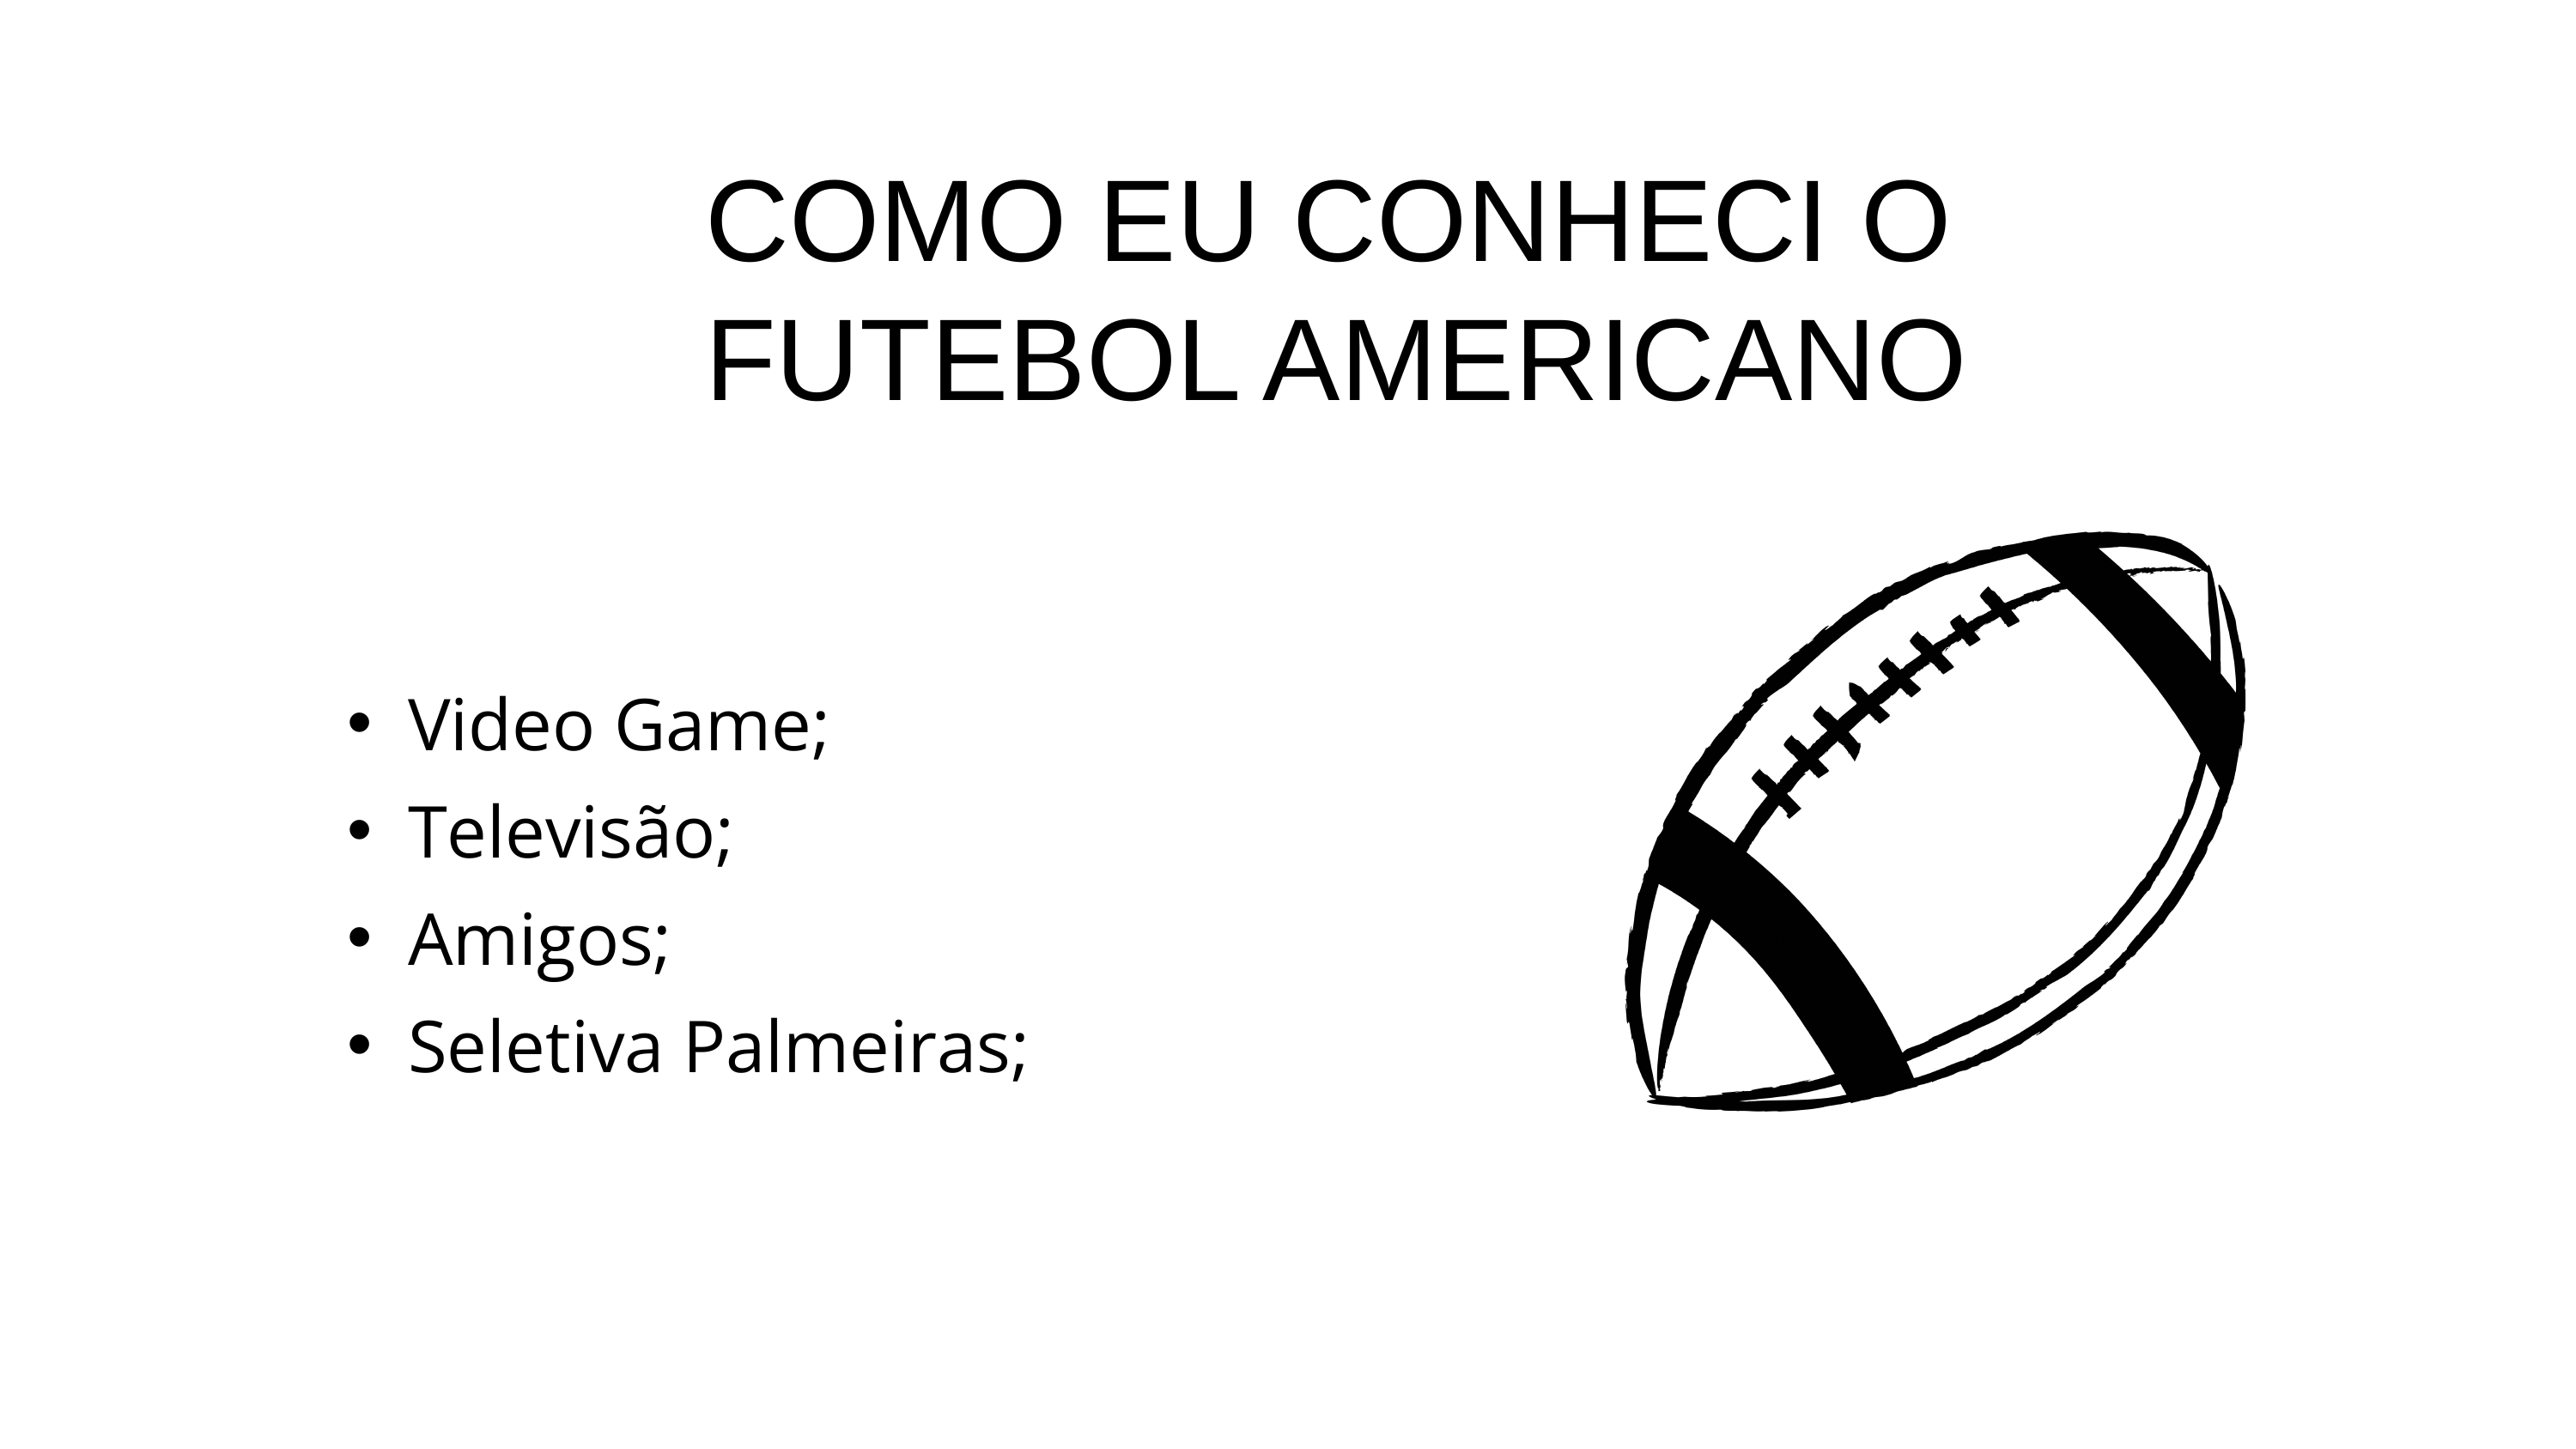

COMO EU CONHECI O FUTEBOL AMERICANO

Video Game;
Televisão;
Amigos;
Seletiva Palmeiras;